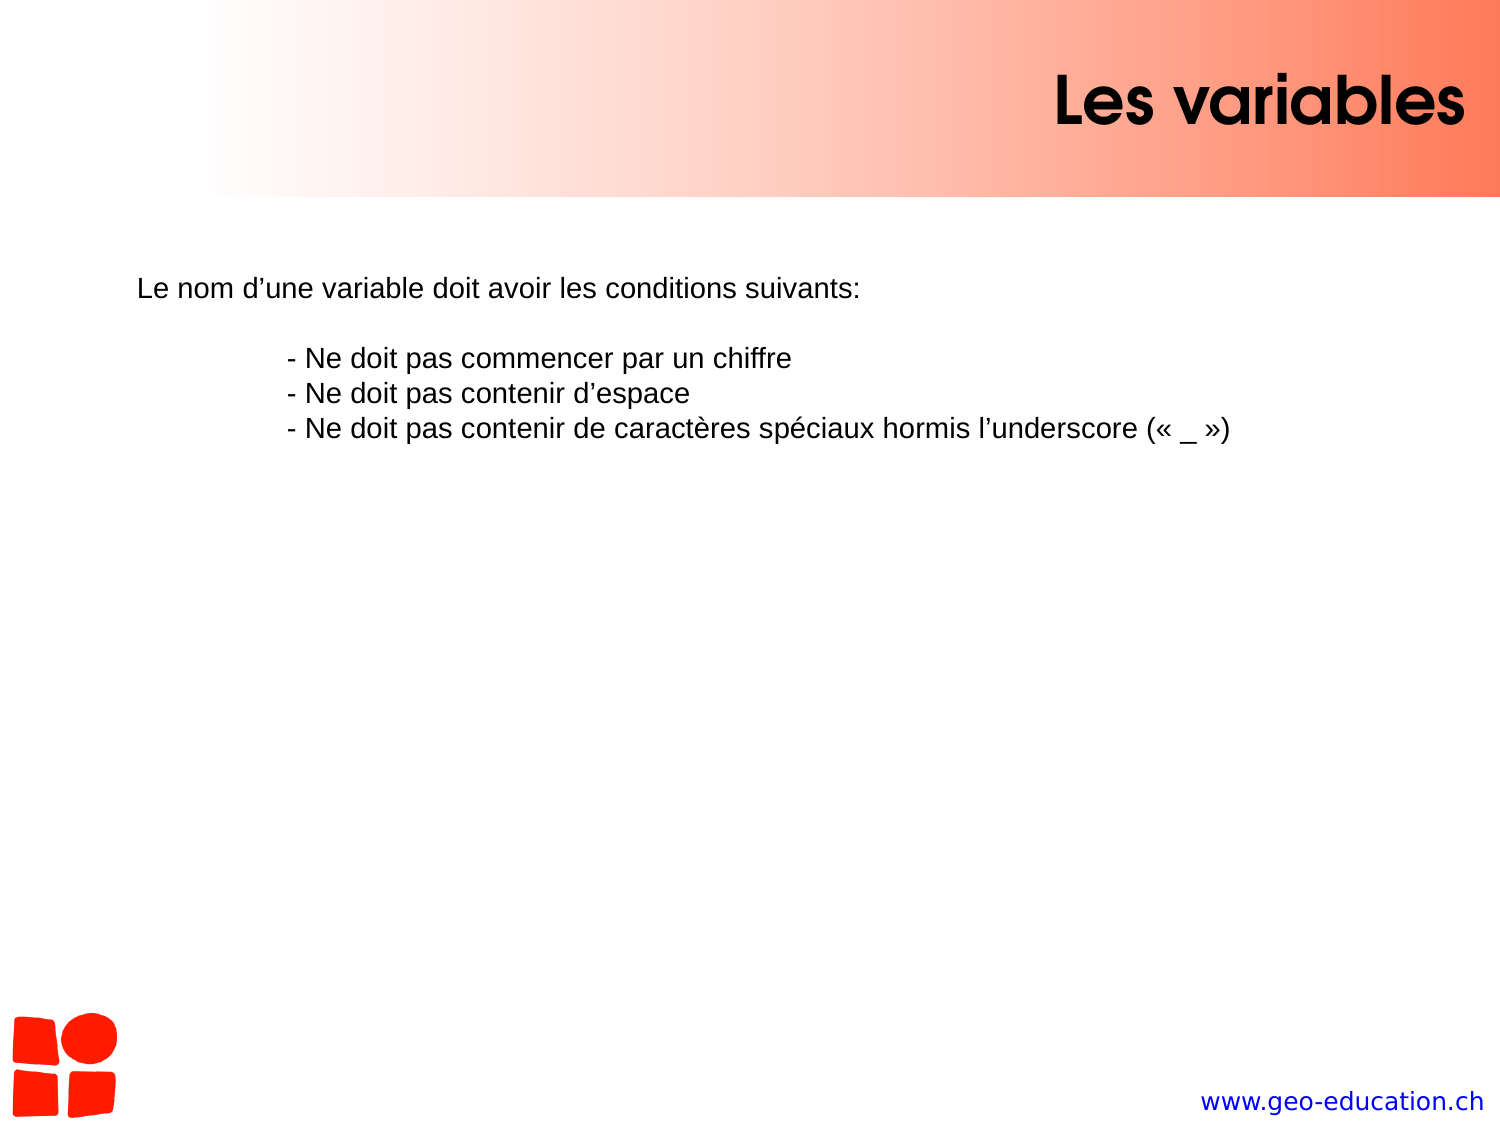

# Les variables
Le nom d’une variable doit avoir les conditions suivants:

	- Ne doit pas commencer par un chiffre
	- Ne doit pas contenir d’espace
	- Ne doit pas contenir de caractères spéciaux hormis l’underscore (« _ »)